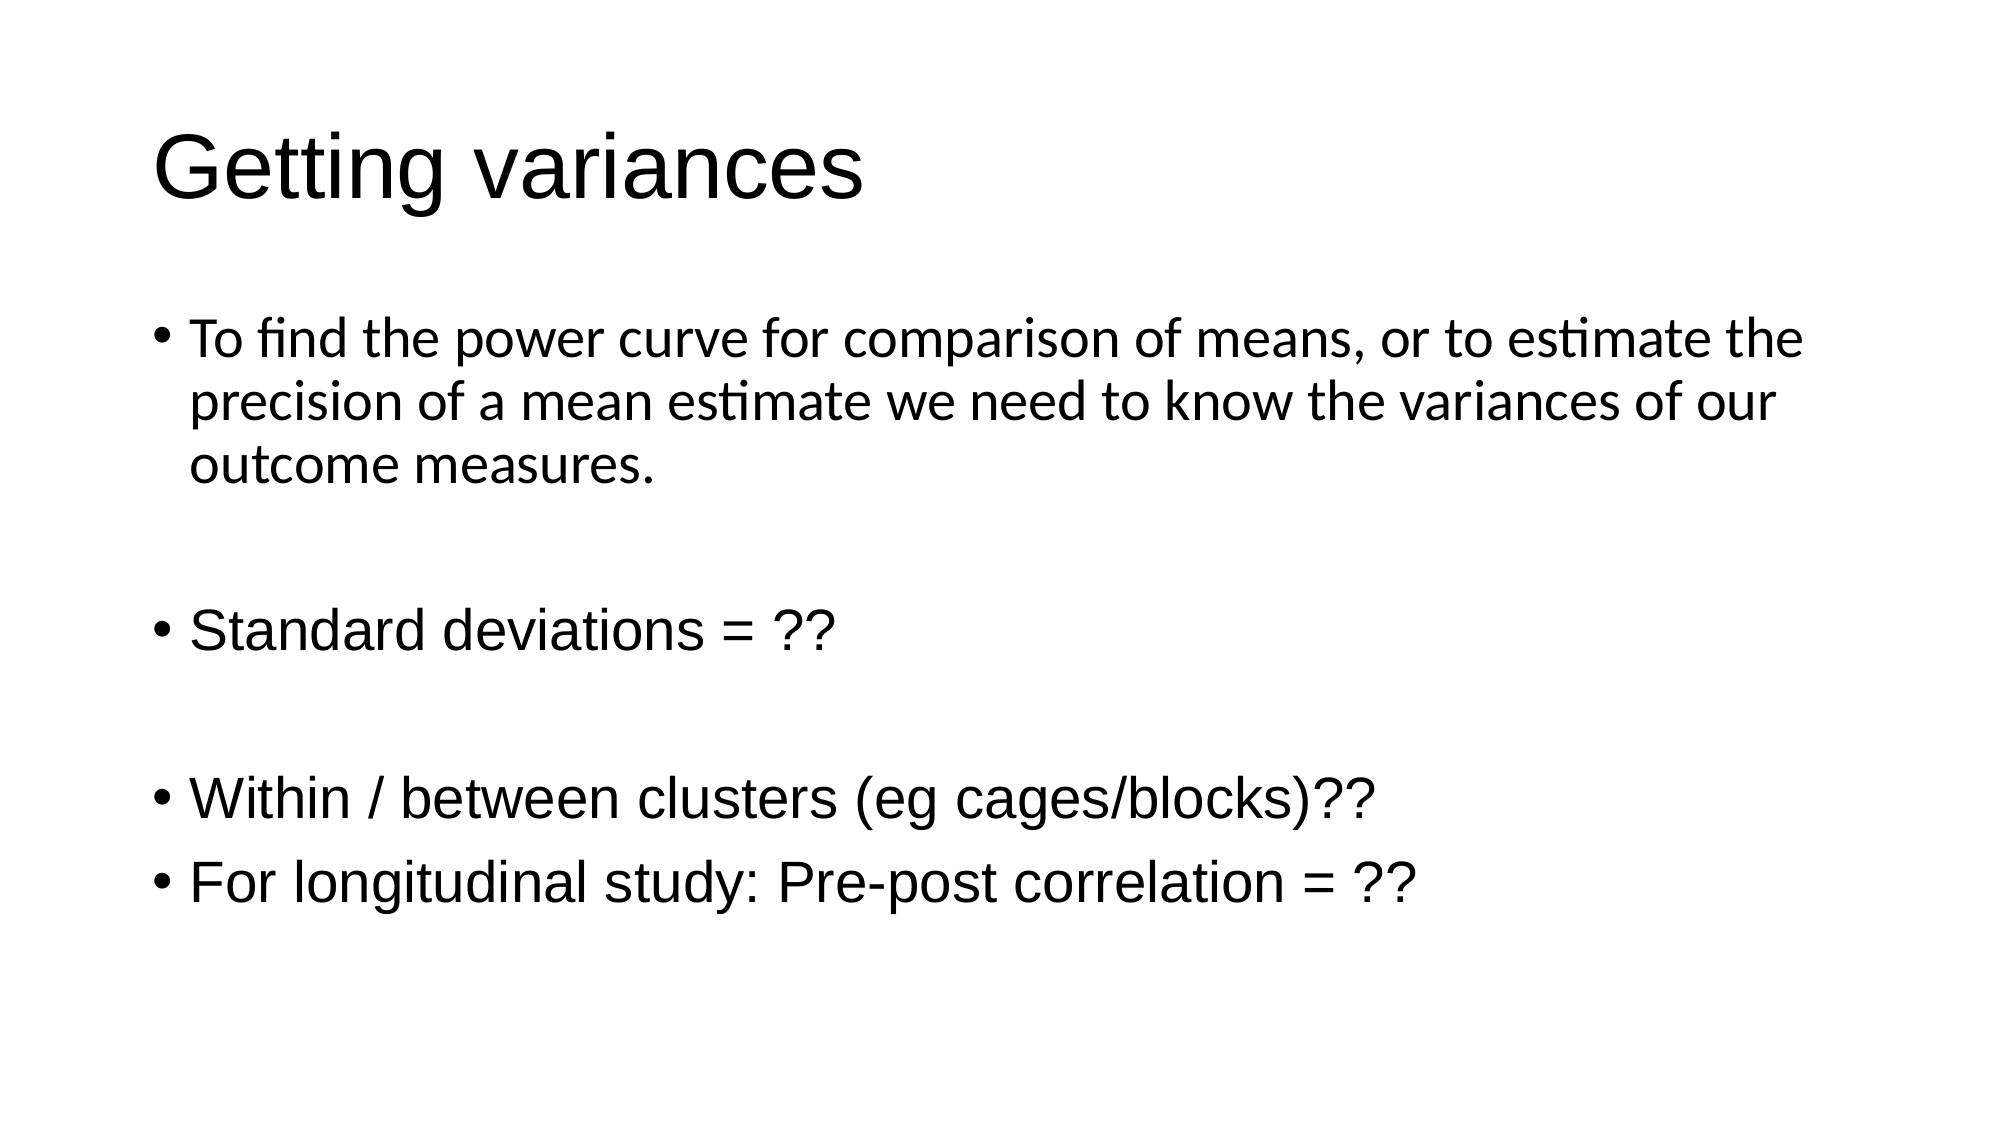

# Getting variances
To find the power curve for comparison of means, or to estimate the precision of a mean estimate we need to know the variances of our outcome measures.

Standard deviations = ??

Within / between clusters (eg cages/blocks)??
For longitudinal study: Pre-post correlation = ??